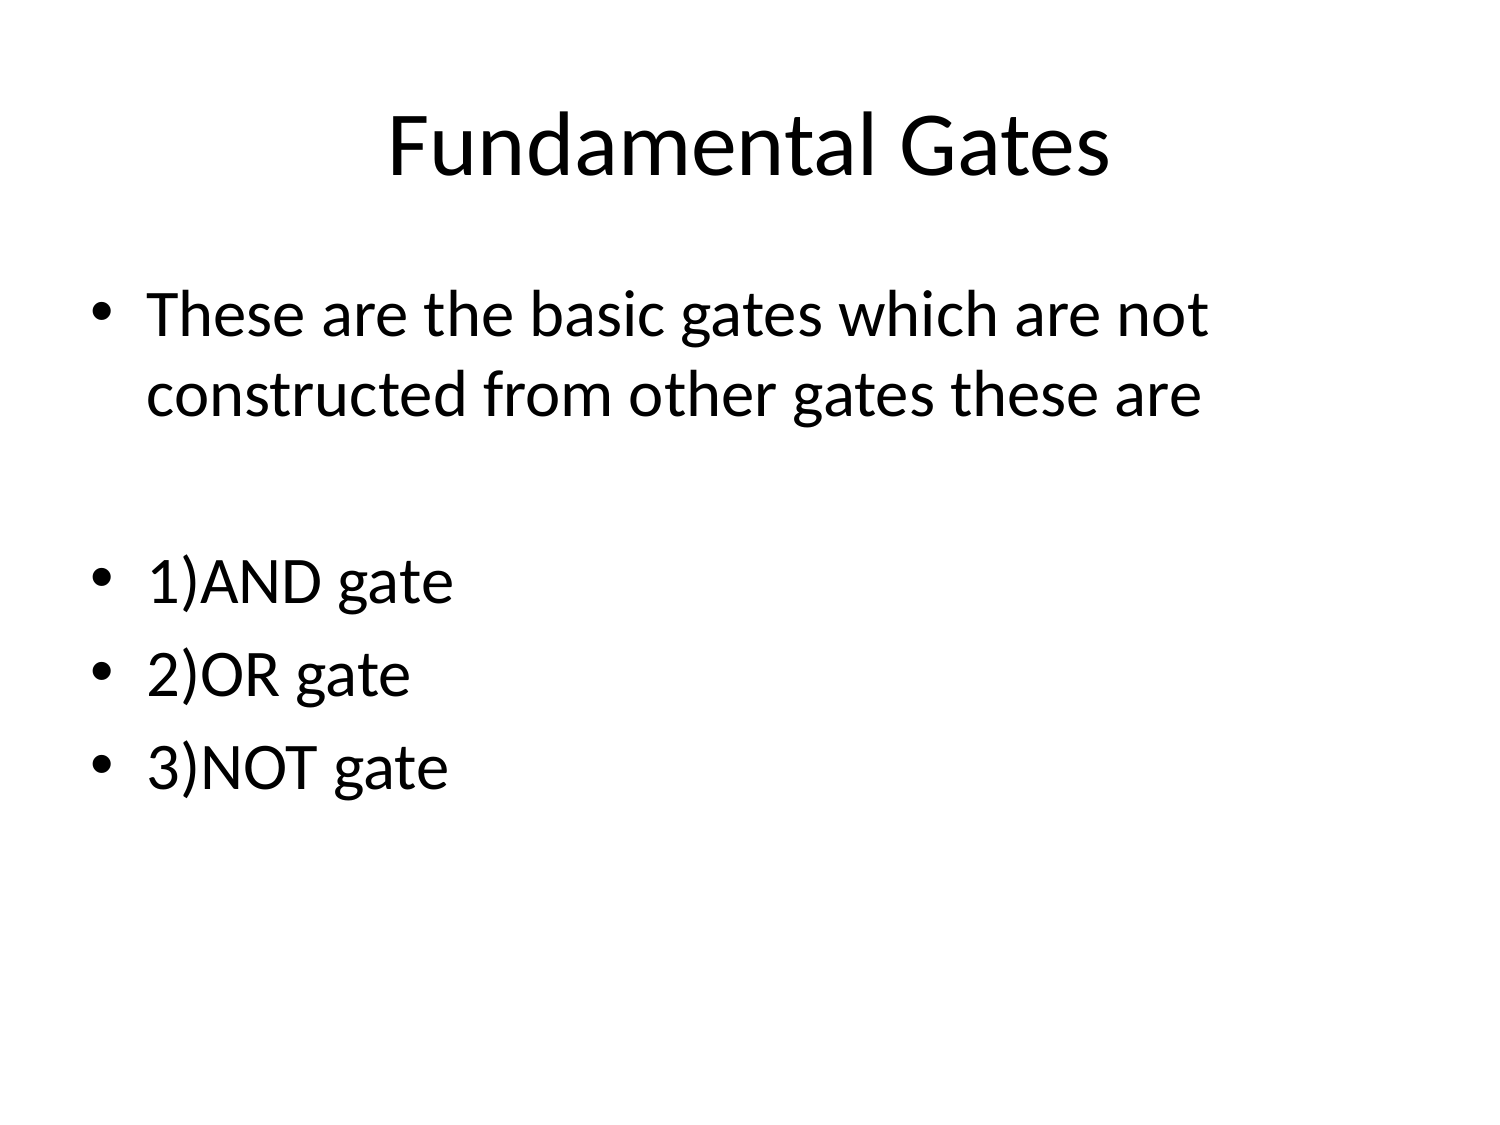

# Fundamental Gates
These are the basic gates which are not constructed from other gates these are

1)AND gate
2)OR gate
3)NOT gate